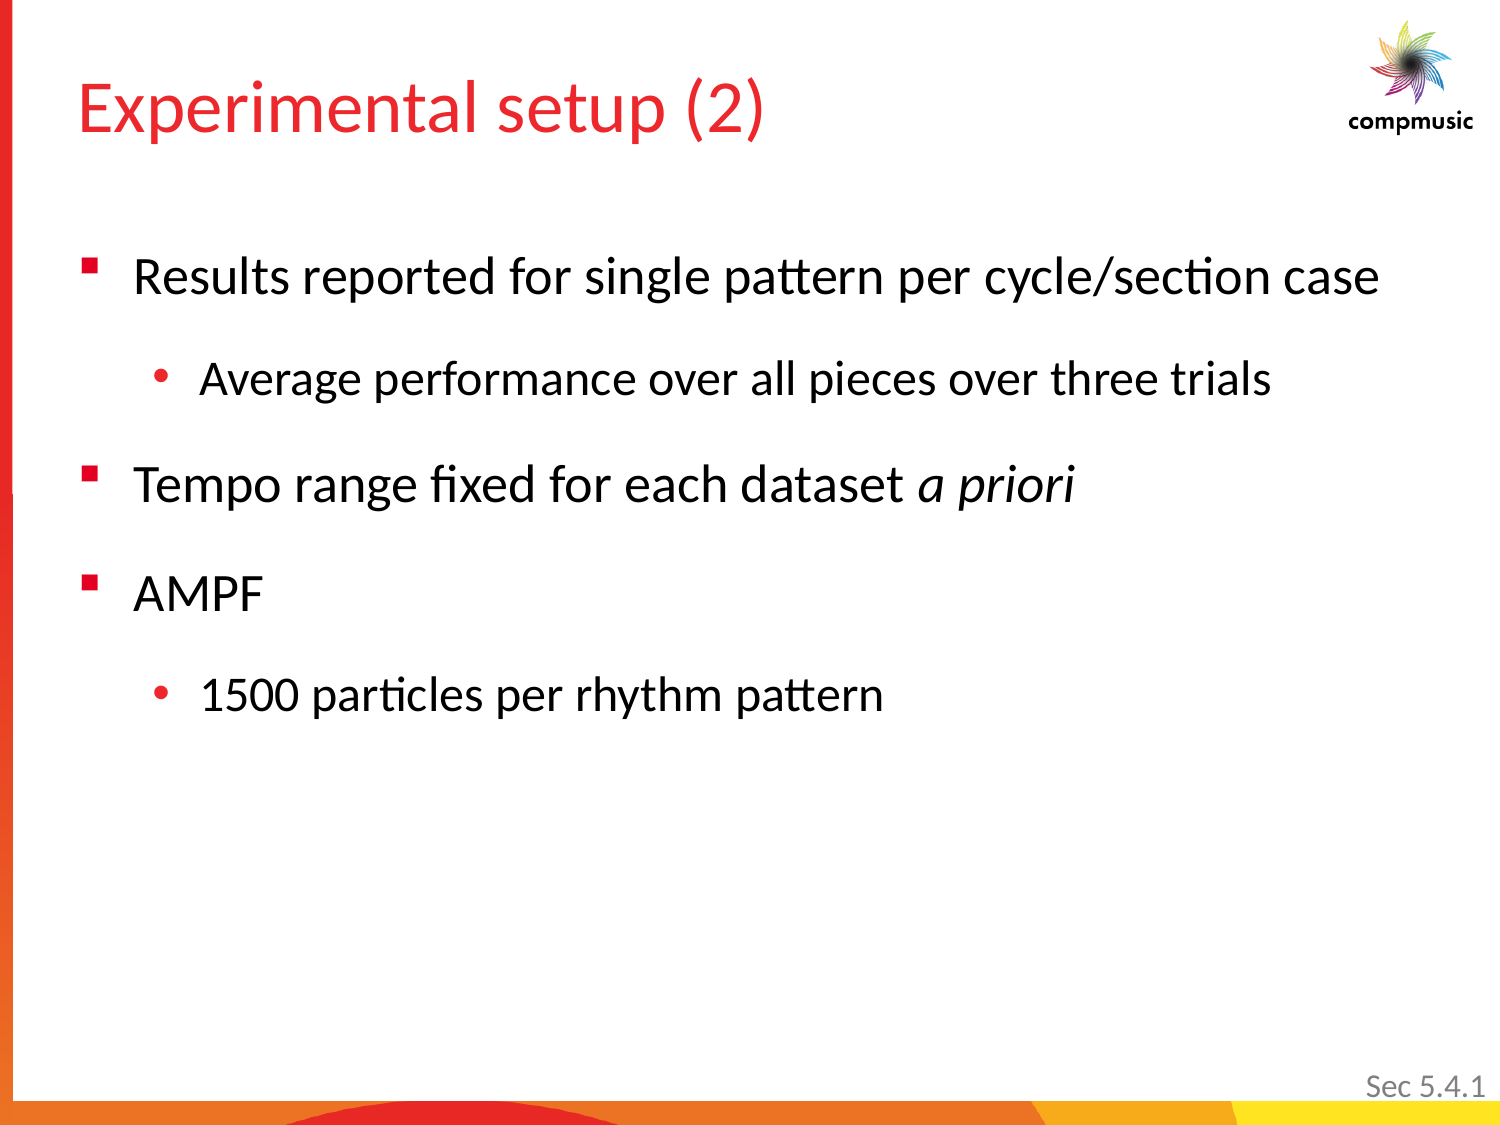

# Experimental setup (2)
Results reported for single pattern per cycle/section case
Average performance over all pieces over three trials
Tempo range fixed for each dataset a priori
AMPF
1500 particles per rhythm pattern
Sec 5.4.1